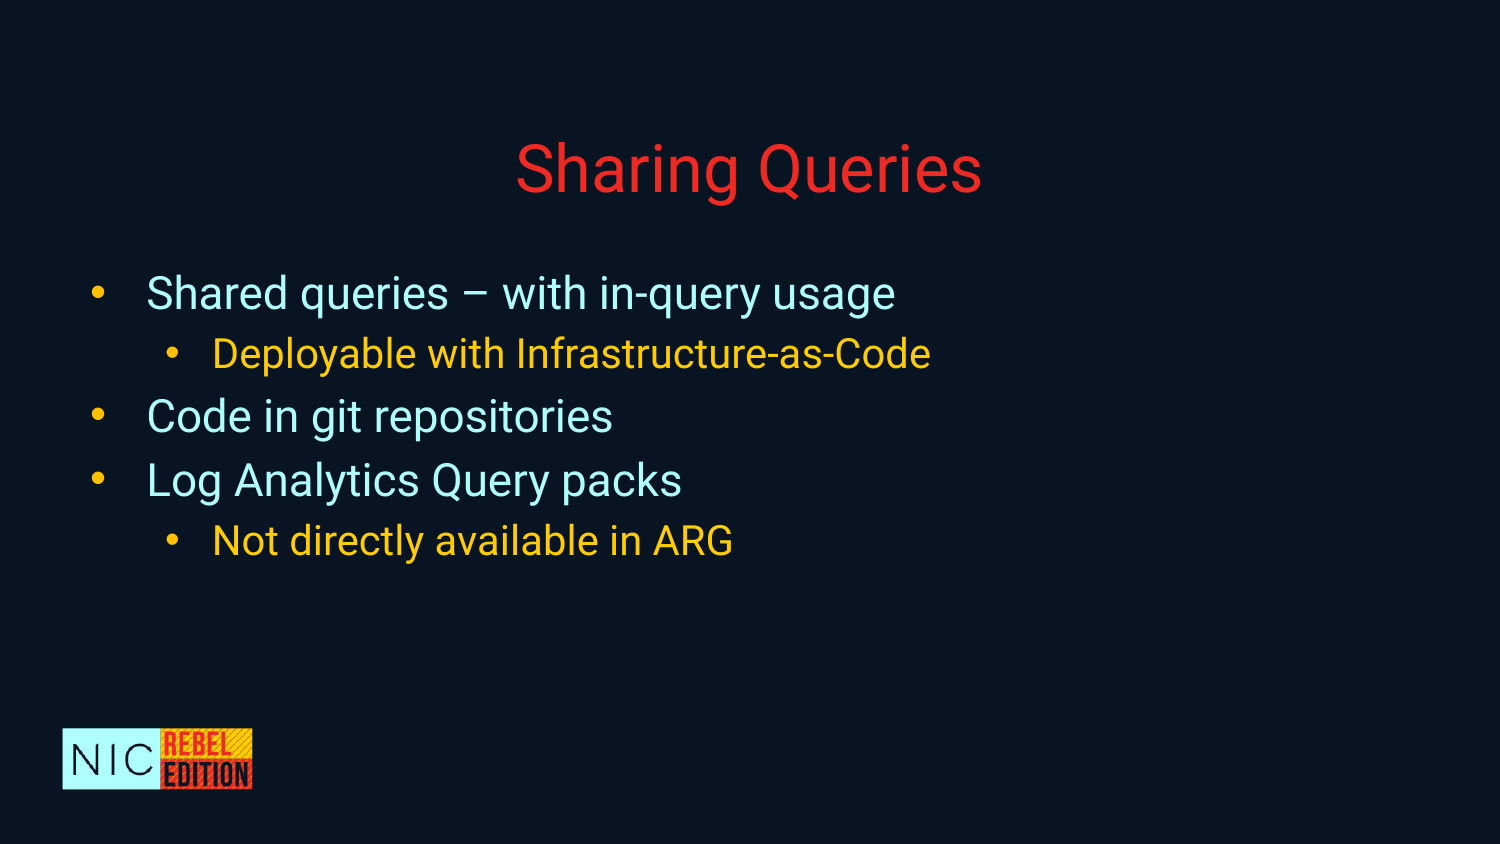

# Sharing Queries
Shared queries – with in-query usage
Deployable with Infrastructure-as-Code
Code in git repositories
Log Analytics Query packs
Not directly available in ARG